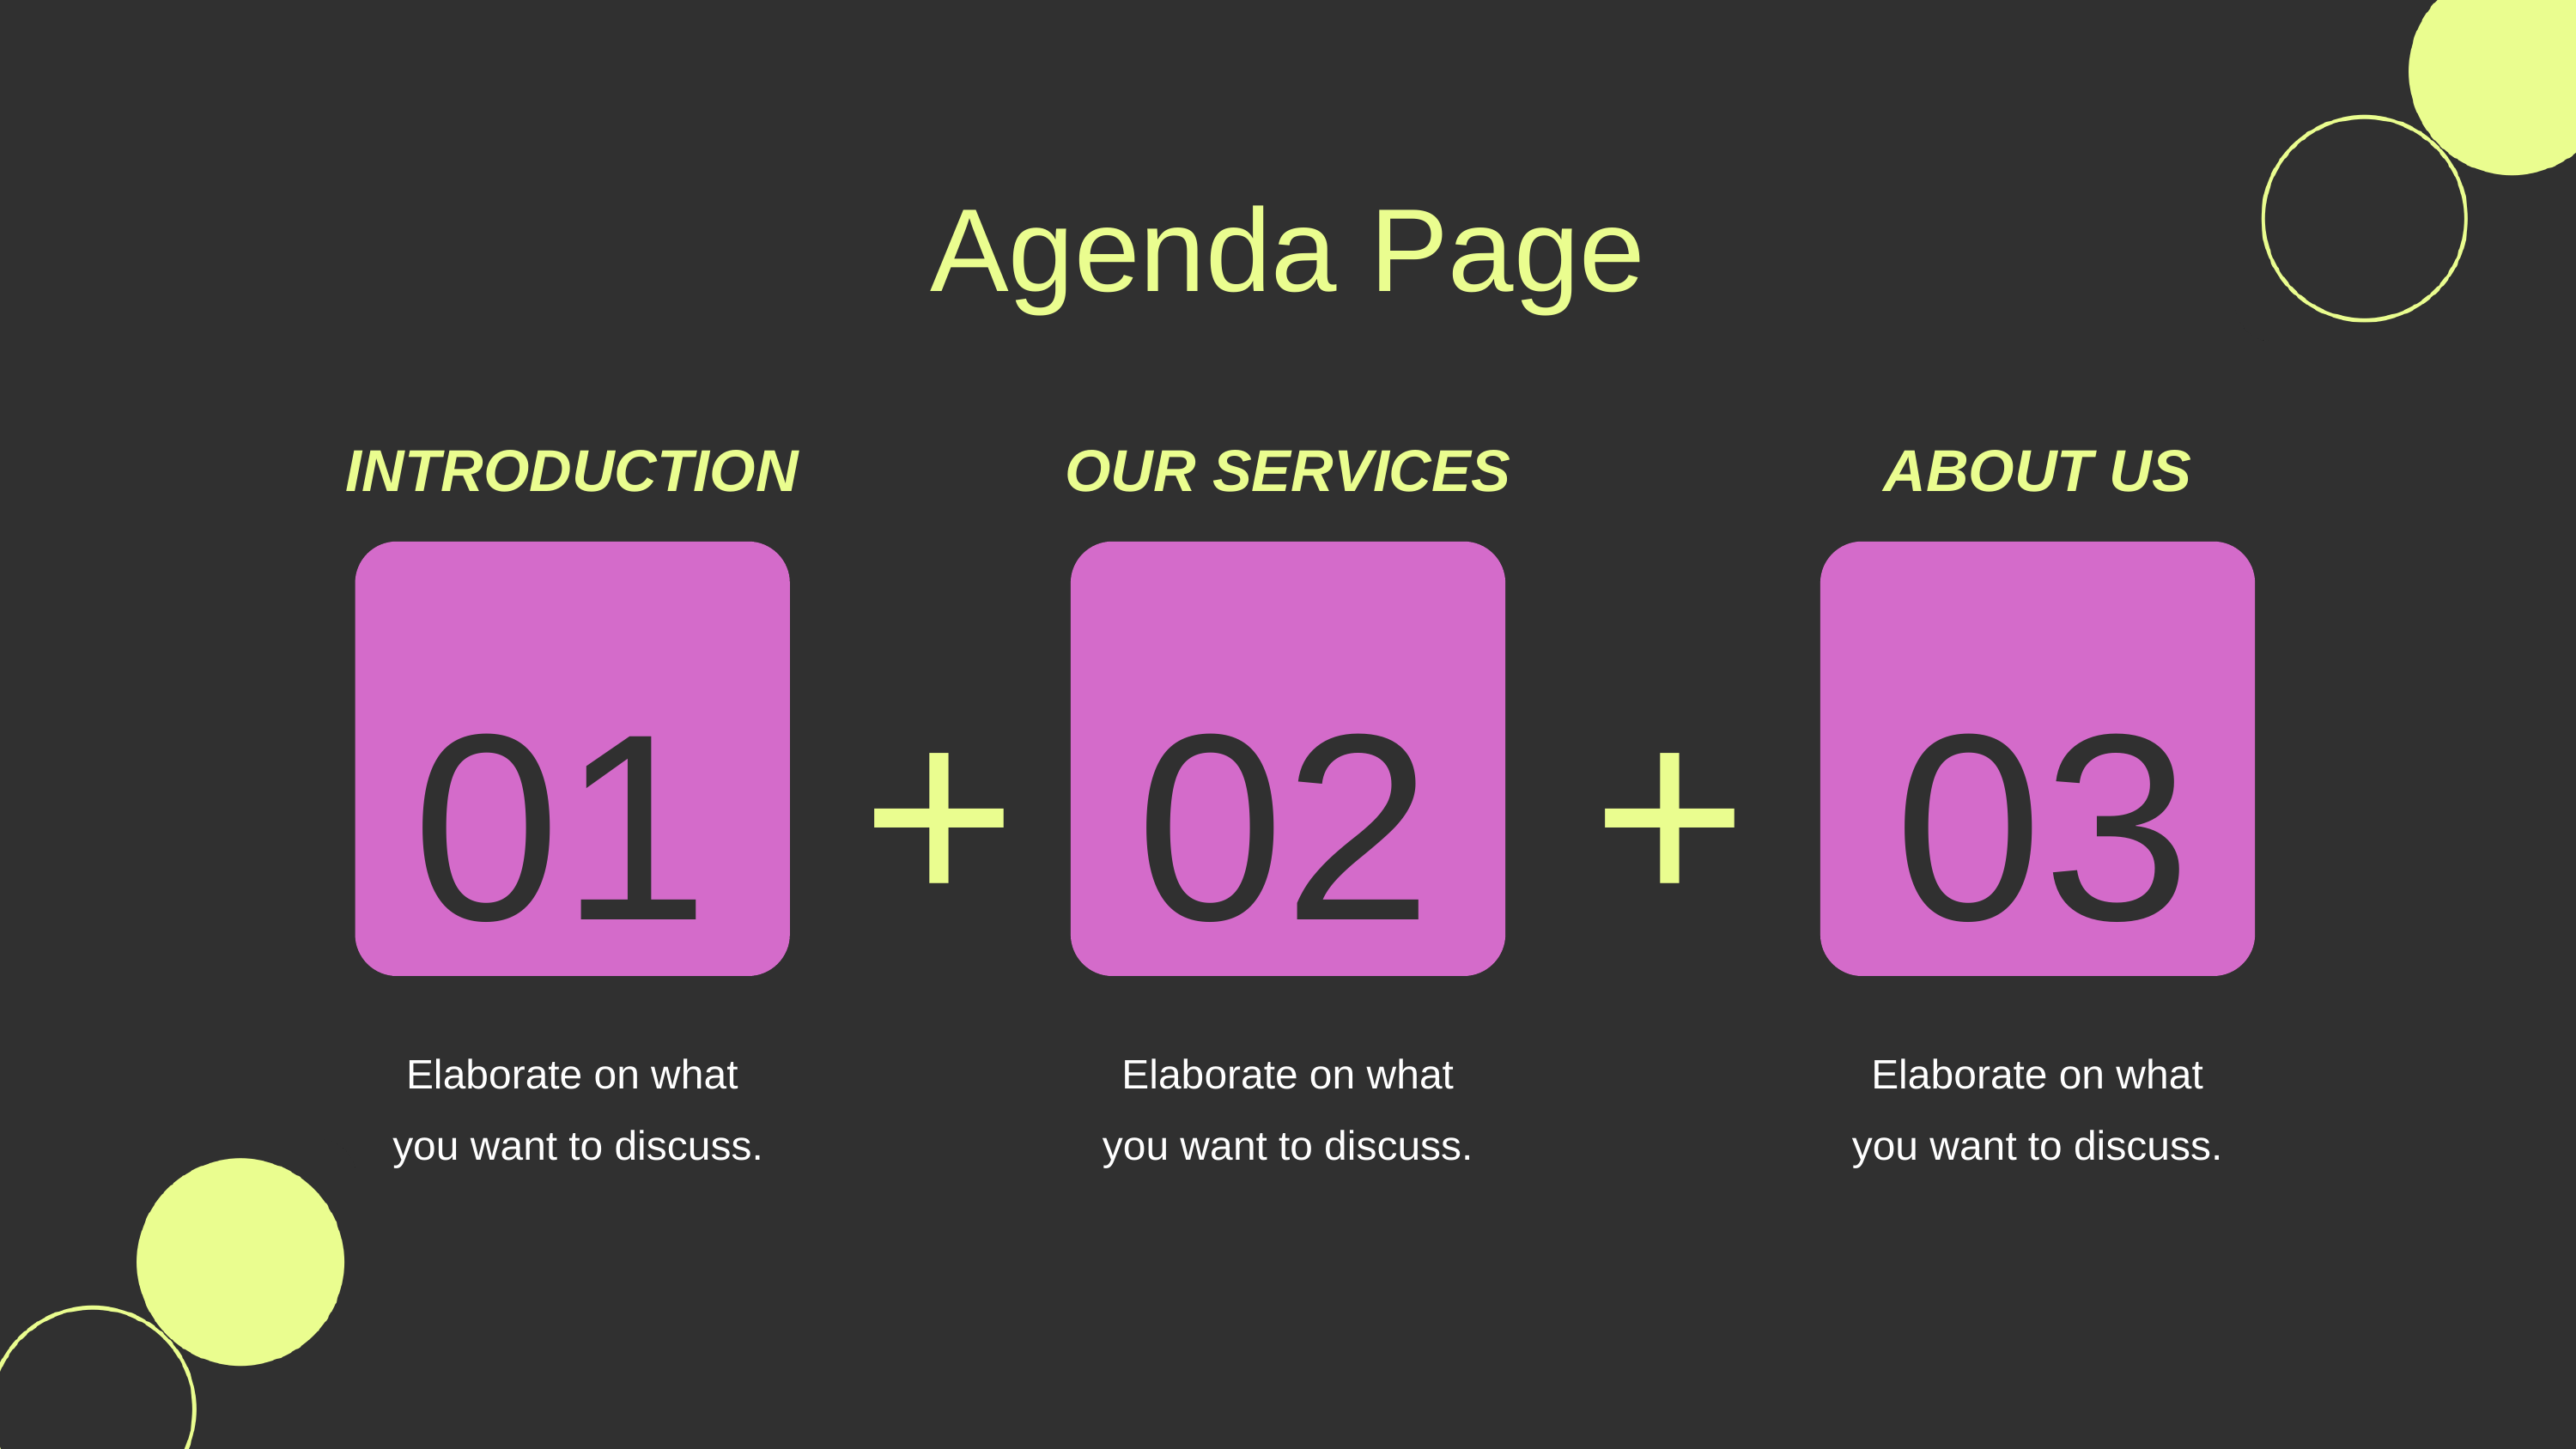

Agenda Page
INTRODUCTION
OUR SERVICES
ABOUT US

+
+
01
02
03
Elaborate on what
 you want to discuss.
Elaborate on what
you want to discuss.
Elaborate on what
you want to discuss.